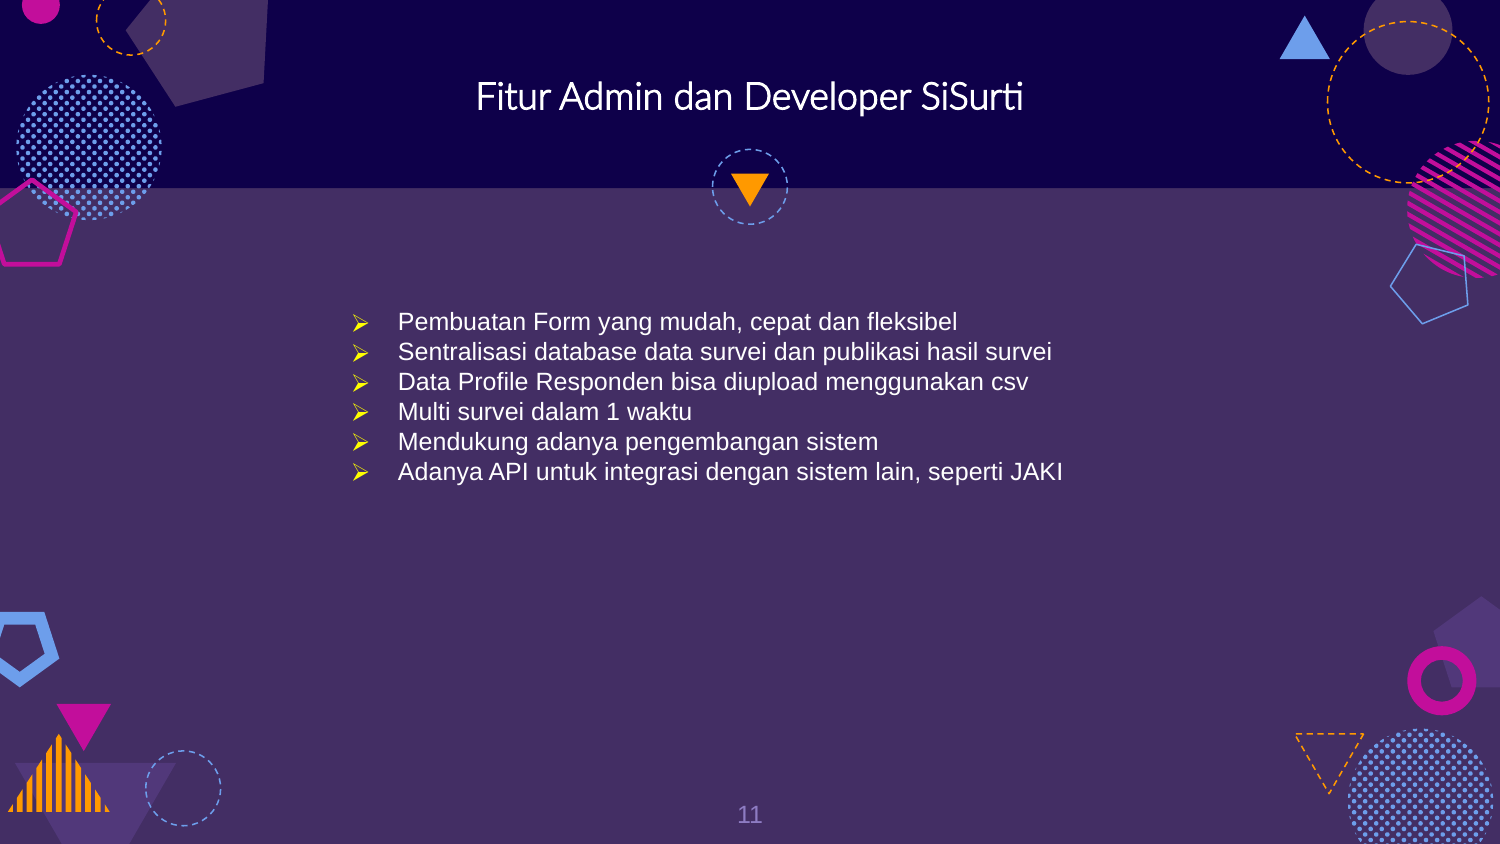

# Fitur Admin dan Developer SiSurti
Pembuatan Form yang mudah, cepat dan fleksibel
Sentralisasi database data survei dan publikasi hasil survei
Data Profile Responden bisa diupload menggunakan csv
Multi survei dalam 1 waktu
Mendukung adanya pengembangan sistem
Adanya API untuk integrasi dengan sistem lain, seperti JAKI

11